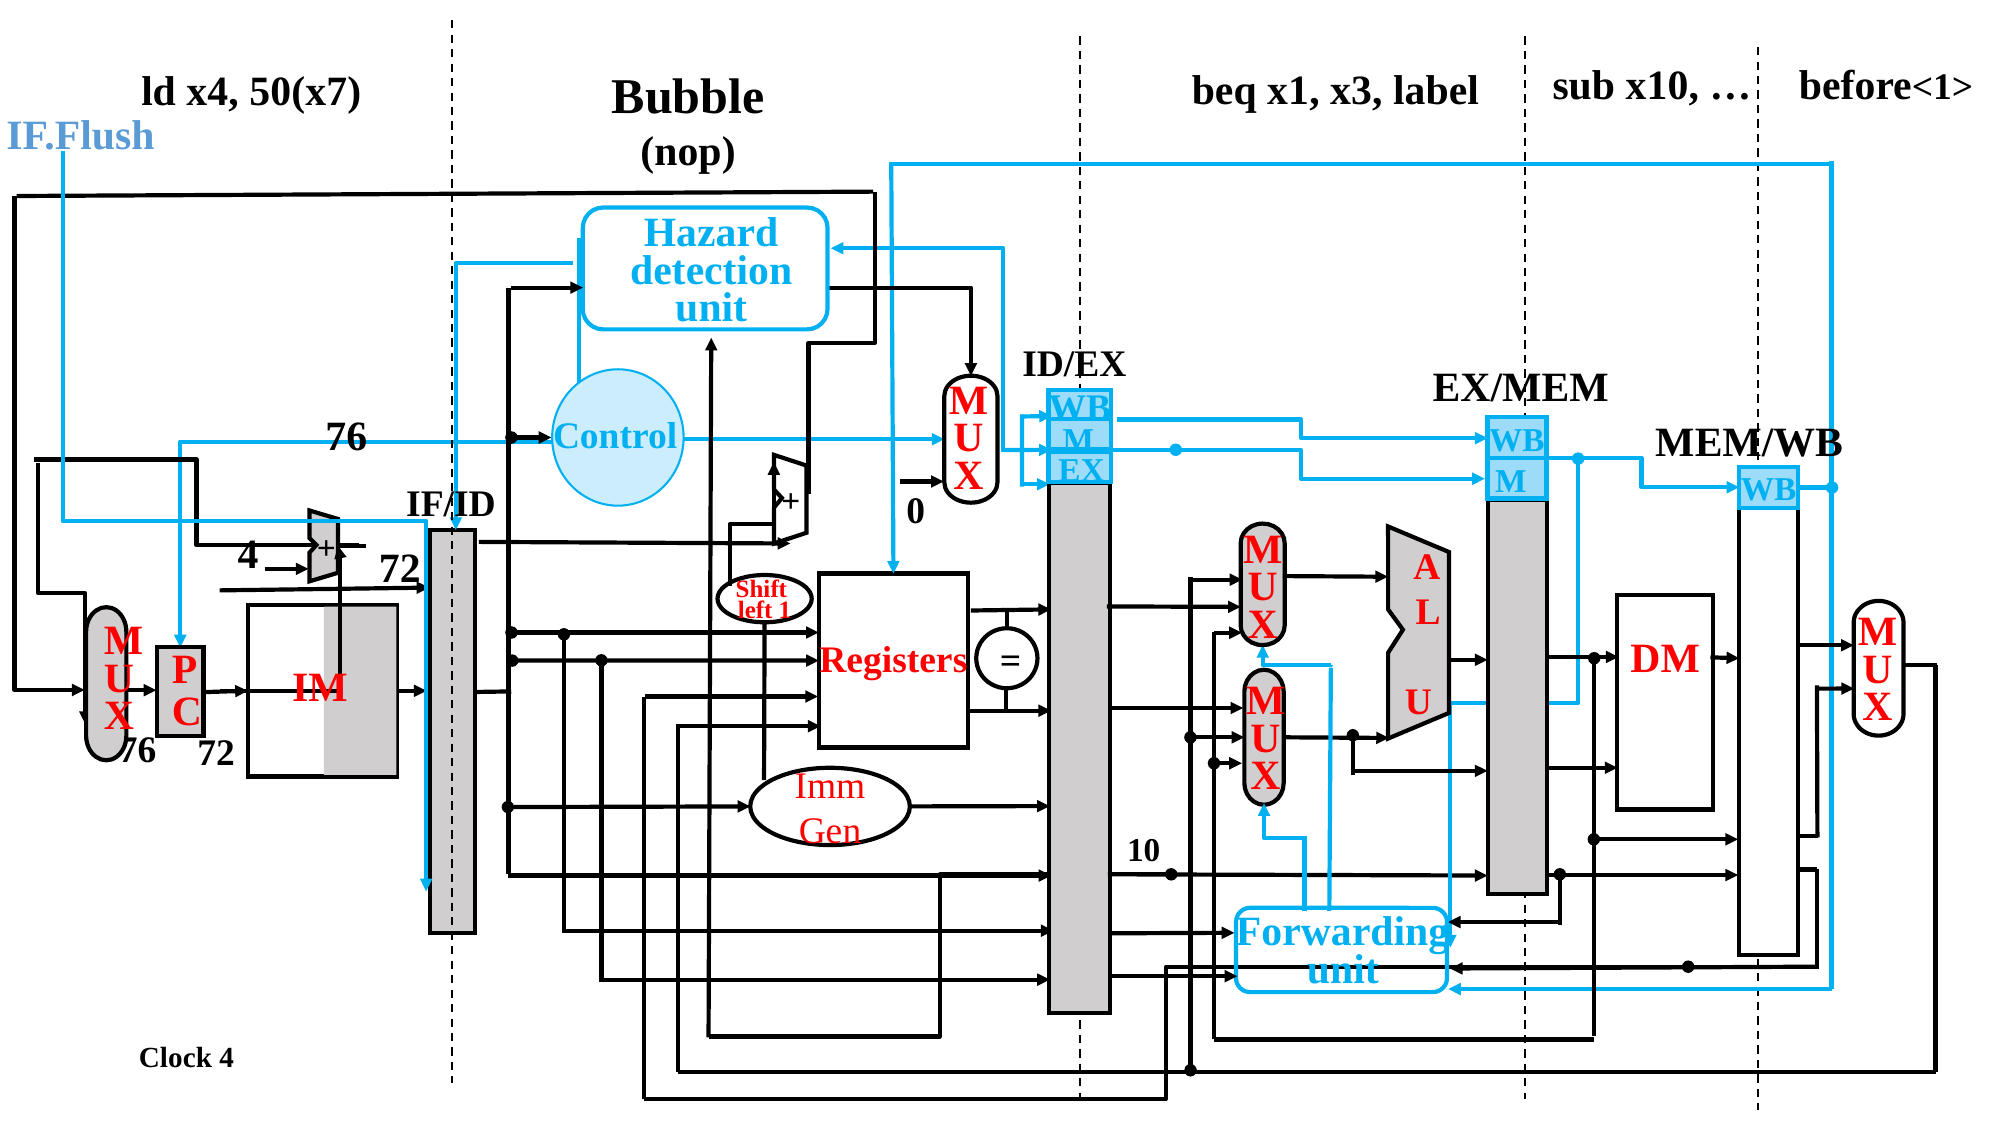

before<1>
sub x10, …
beq x1, x3, label
ld x4, 50(x7)
Bubble (nop)
IF.Flush

Hazard detection unit
ID/EX
EX
WB
WB
M

EX/MEM

Control
M
U
X

76
MEM/WB
WB
WB

 M

WB
IF/ID
0
+

4
M
U
X

+
72

Registers

Shift
left 1

DM
M
U
X

  A
  L
  U

M
U
X

=
PC
IM
M
U
X

76
72
Imm Gen
10

Forwarding unit
Clock 4